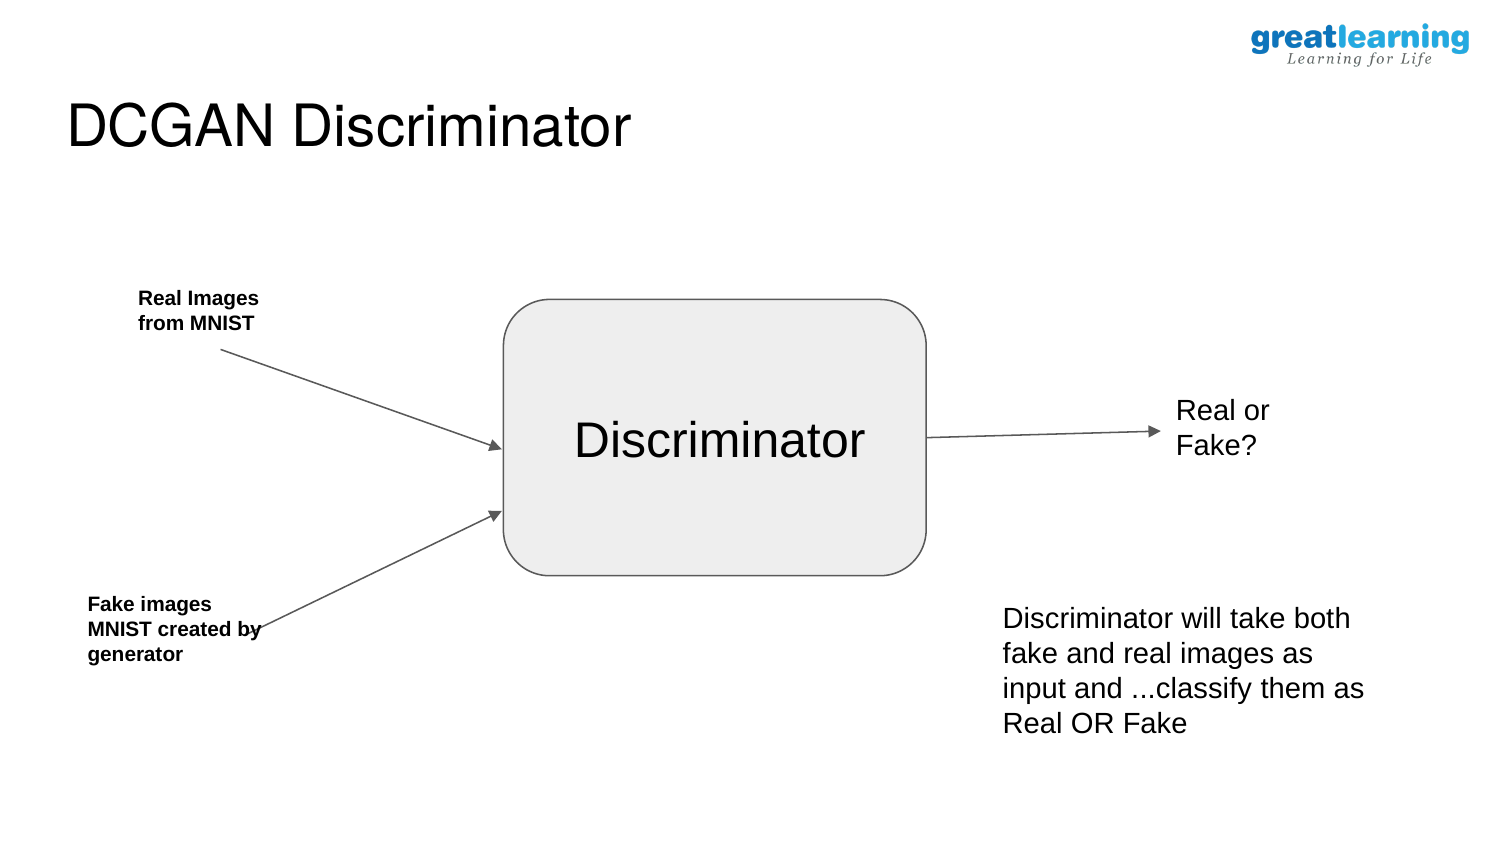

# DCGAN Discriminator
Real Images from MNIST
   Discriminator
Real or Fake?

Fake images MNIST created by generator
Discriminator will take both
fake and real images as
input and ...classify them as
Real OR Fake